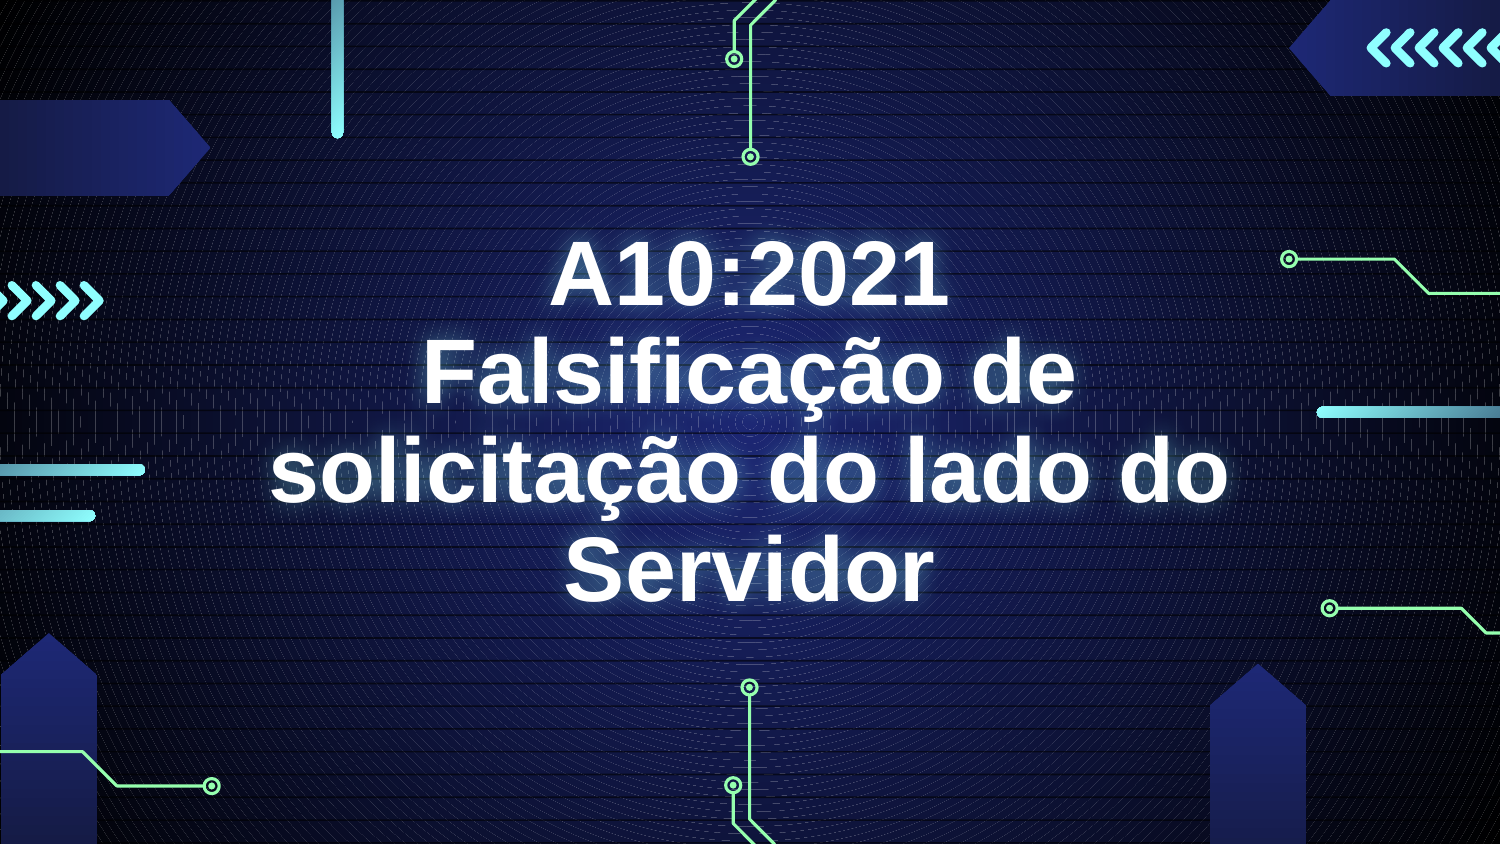

# A10:2021 Falsificação de solicitação do lado do Servidor